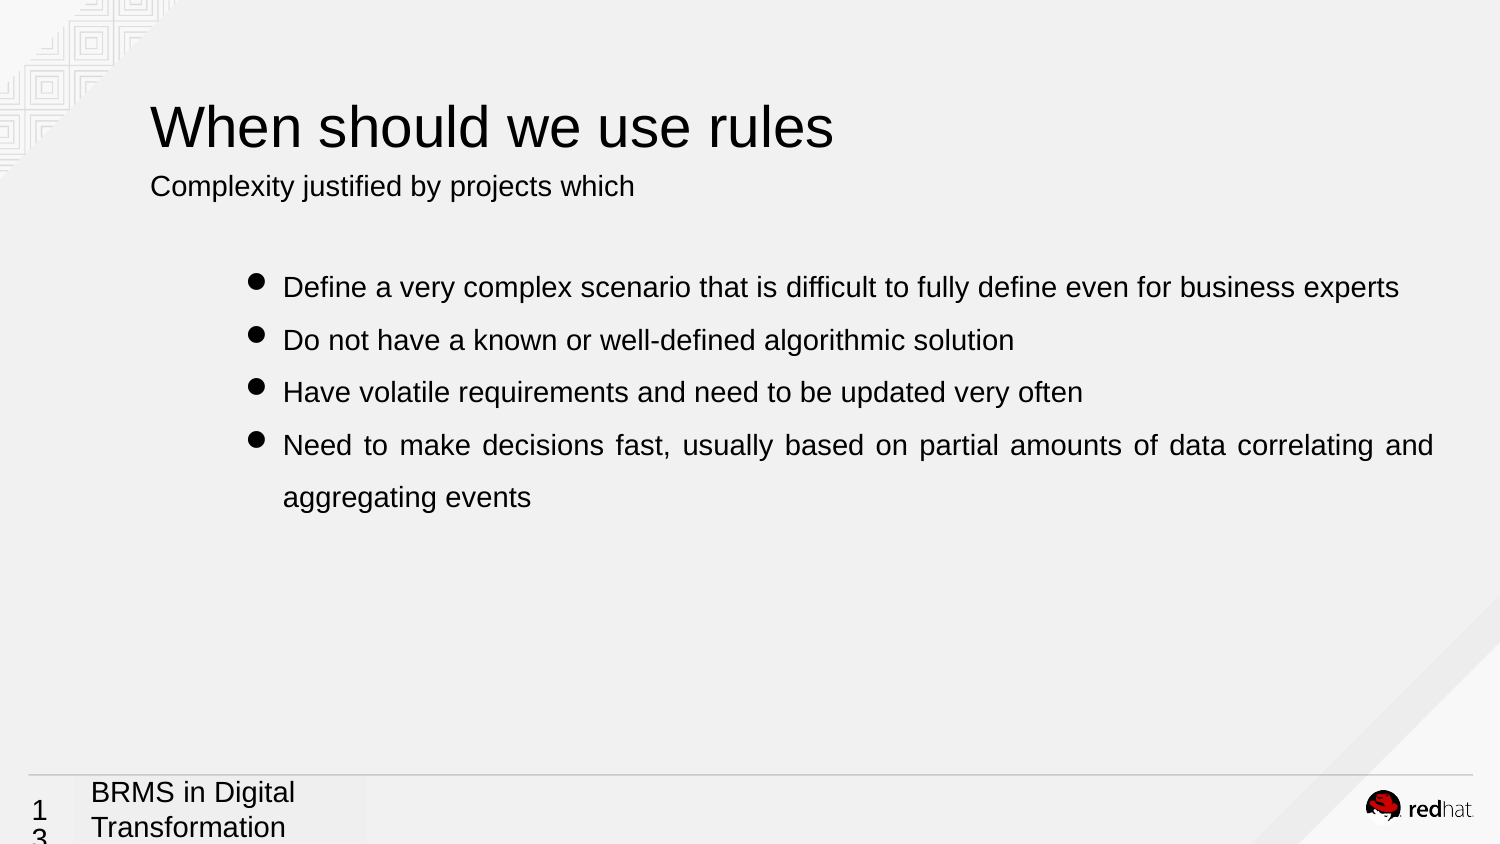

When should we use rules
Complexity justified by projects which
Define a very complex scenario that is difficult to fully define even for business experts
Do not have a known or well-defined algorithmic solution
Have volatile requirements and need to be updated very often
Need to make decisions fast, usually based on partial amounts of data correlating and aggregating events
13
BRMS in Digital Transformation